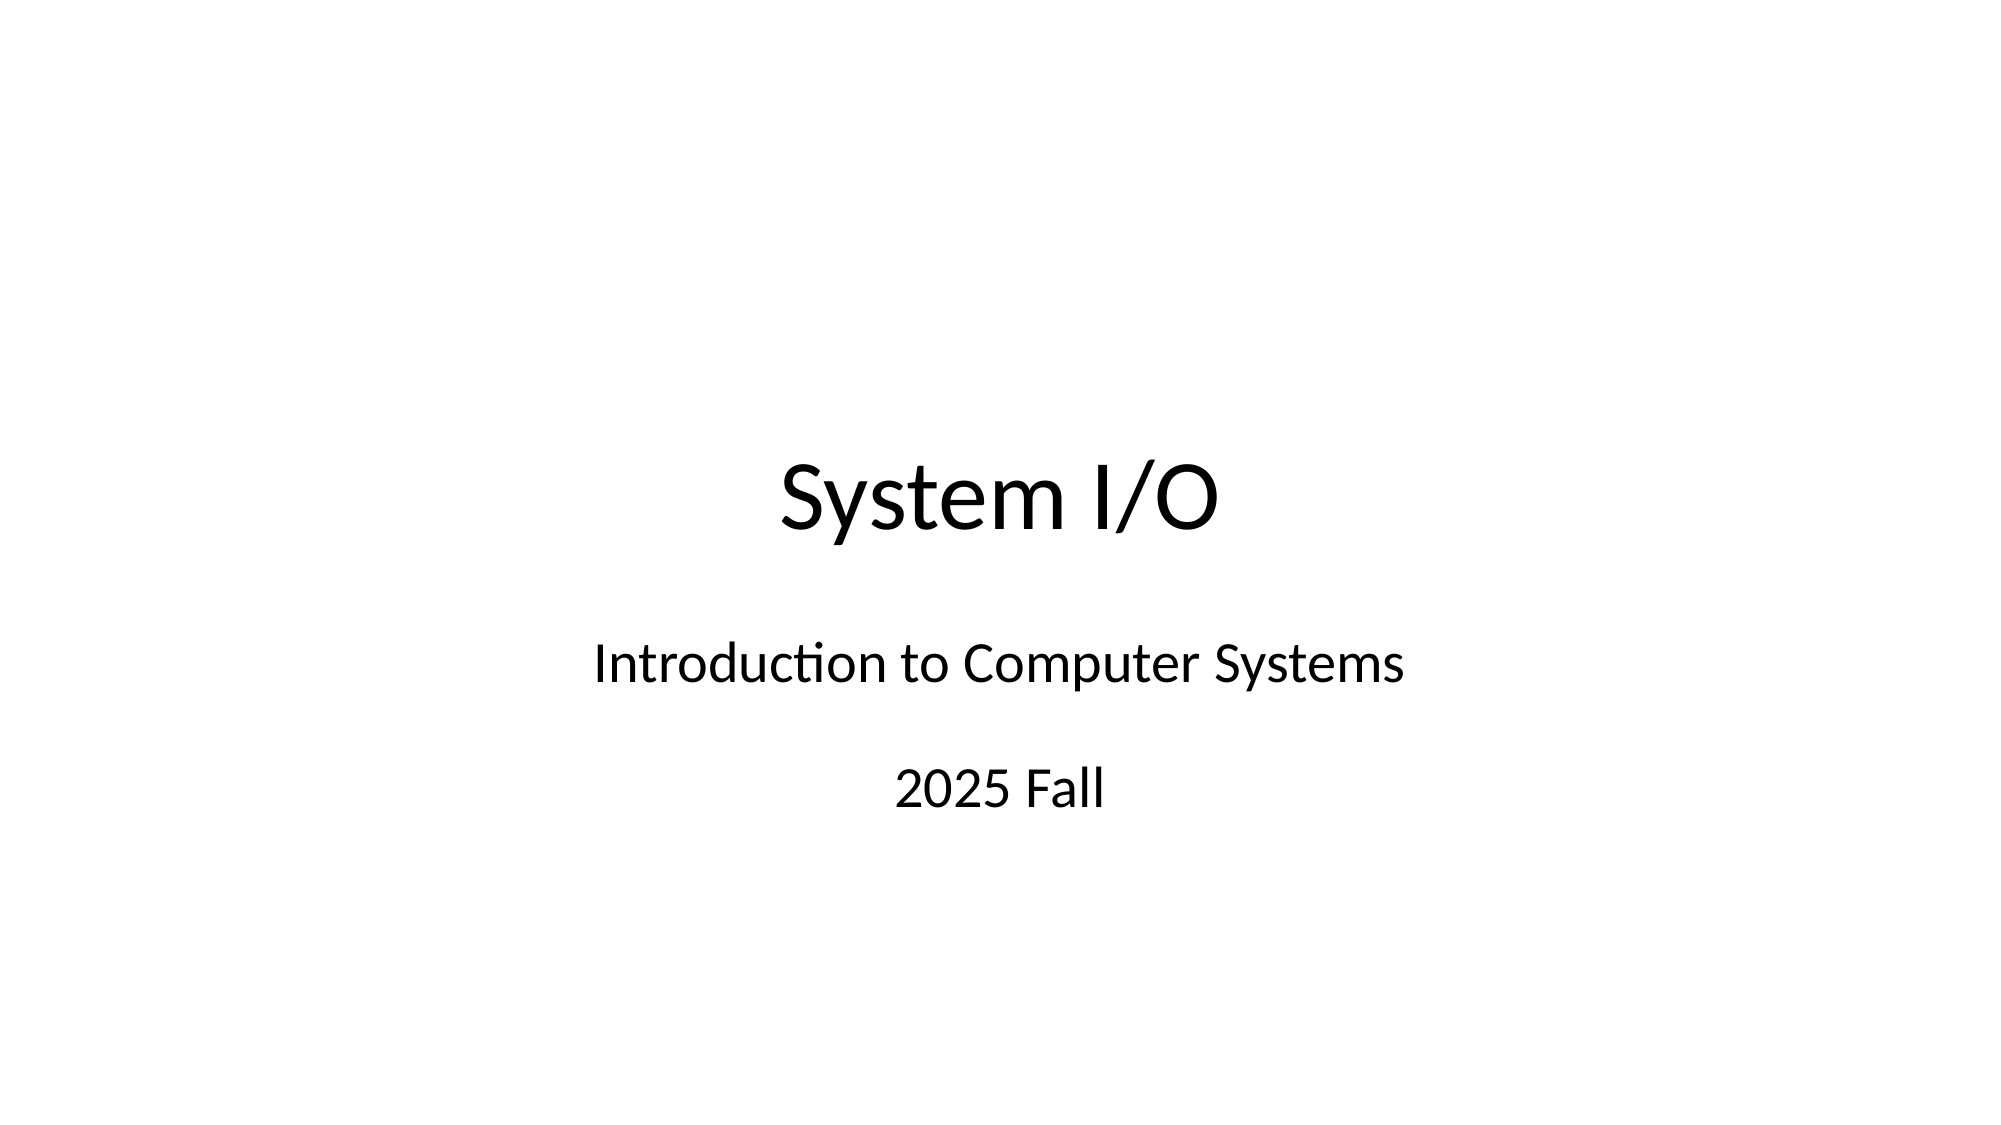

# System I/O
Introduction to Computer Systems
2025 Fall